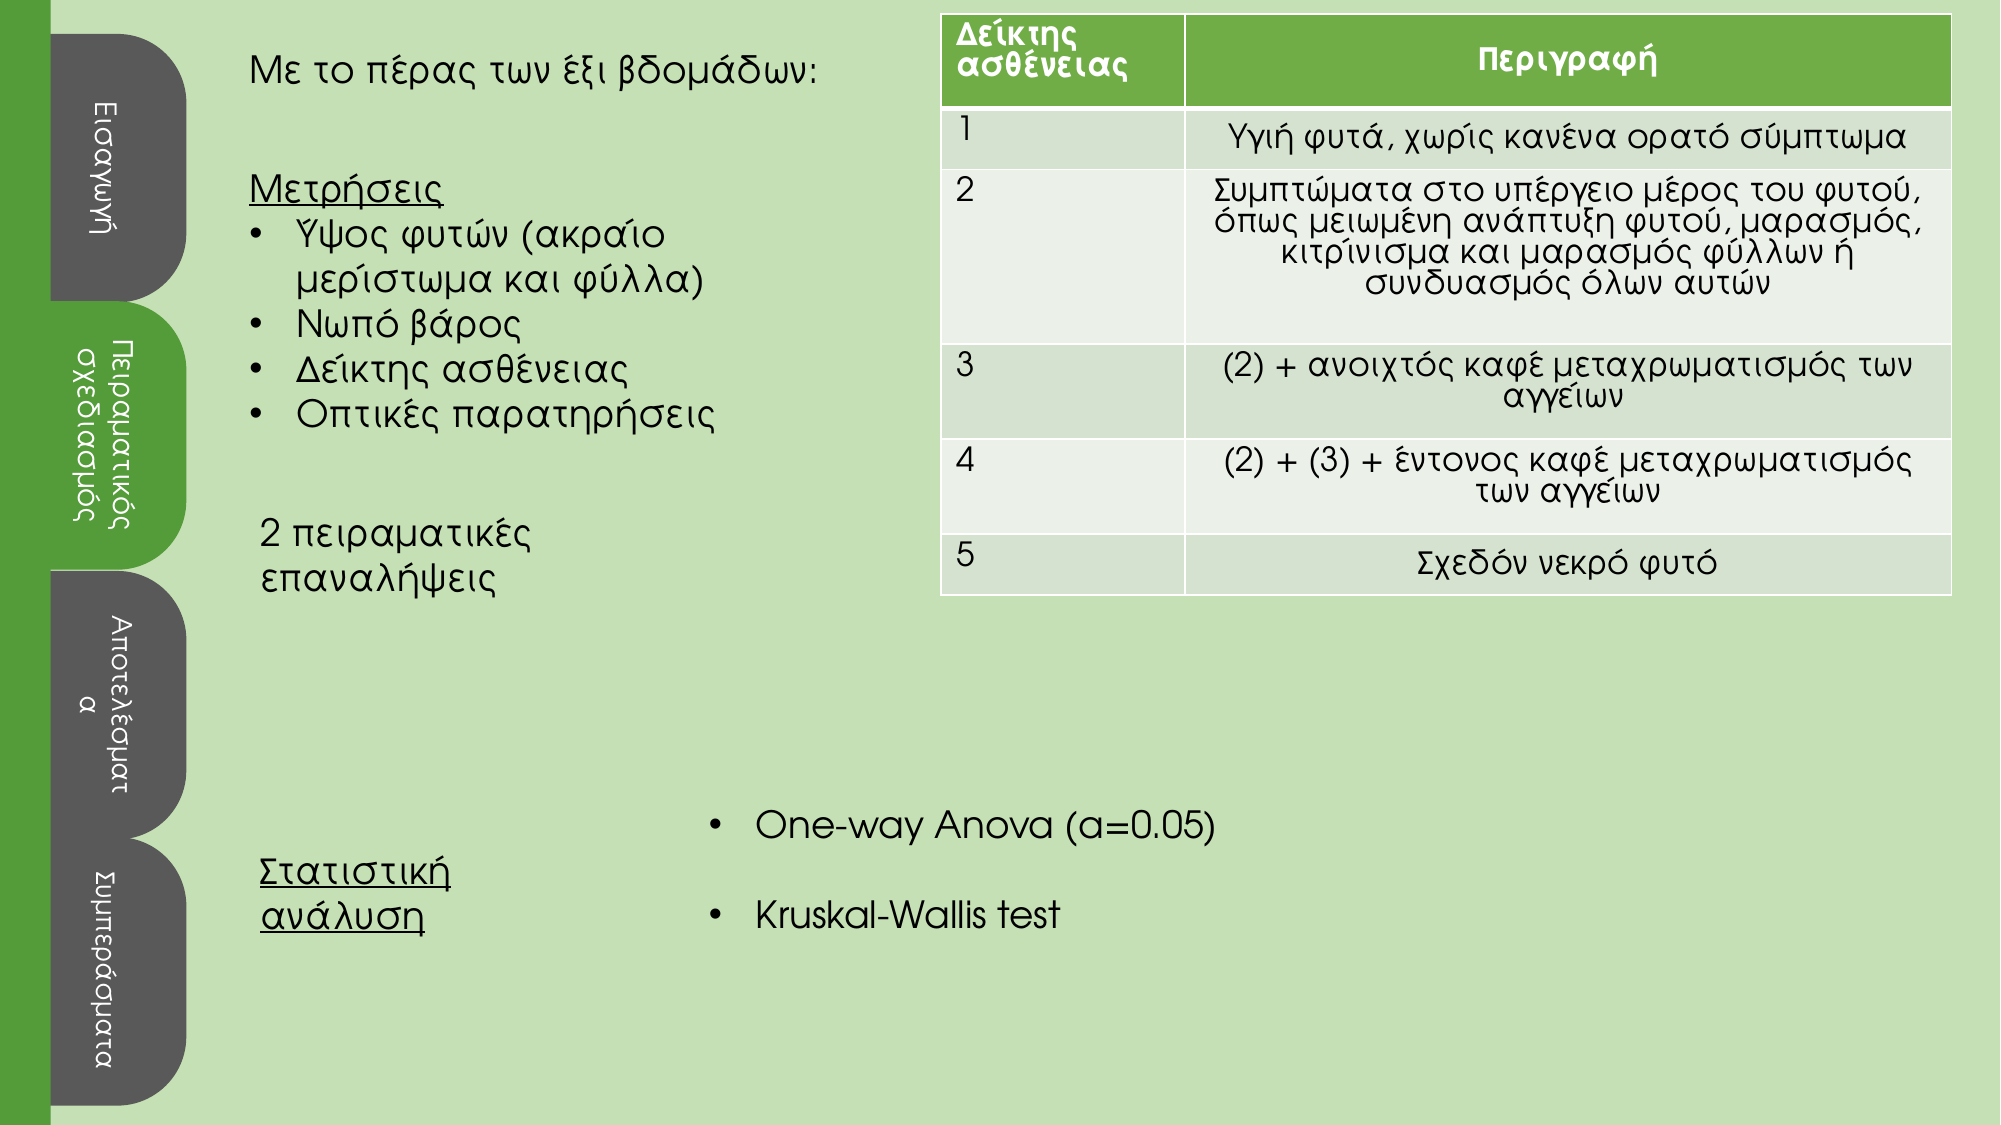

| Δείκτης ασθένειας | Περιγραφή |
| --- | --- |
| 1 | Υγιή φυτά, χωρίς κανένα ορατό σύμπτωμα |
| 2 | Συμπτώματα στο υπέργειο μέρος του φυτού, όπως μειωμένη ανάπτυξη φυτού, μαρασμός, κιτρίνισμα και μαρασμός φύλλων ή συνδυασμός όλων αυτών |
| 3 | (2) + ανοιχτός καφέ μεταχρωματισμός των αγγείων |
| 4 | (2) + (3) + έντονος καφέ μεταχρωματισμός των αγγείων |
| 5 | Σχεδόν νεκρό φυτό |
Με το πέρας των έξι βδομάδων:
Εισαγωγή
Μετρήσεις
Ύψος φυτών (ακραίο μερίστωμα και φύλλα)
Νωπό βάρος
Δείκτης ασθένειας
Οπτικές παρατηρήσεις
Πειραματικός σχεδιασμός
2 πειραματικές επαναλήψεις
Αποτελέσματα
One-way Anova (a=0.05)

Kruskal-Wallis test
Στατιστική ανάλυση
Συμπεράσματα